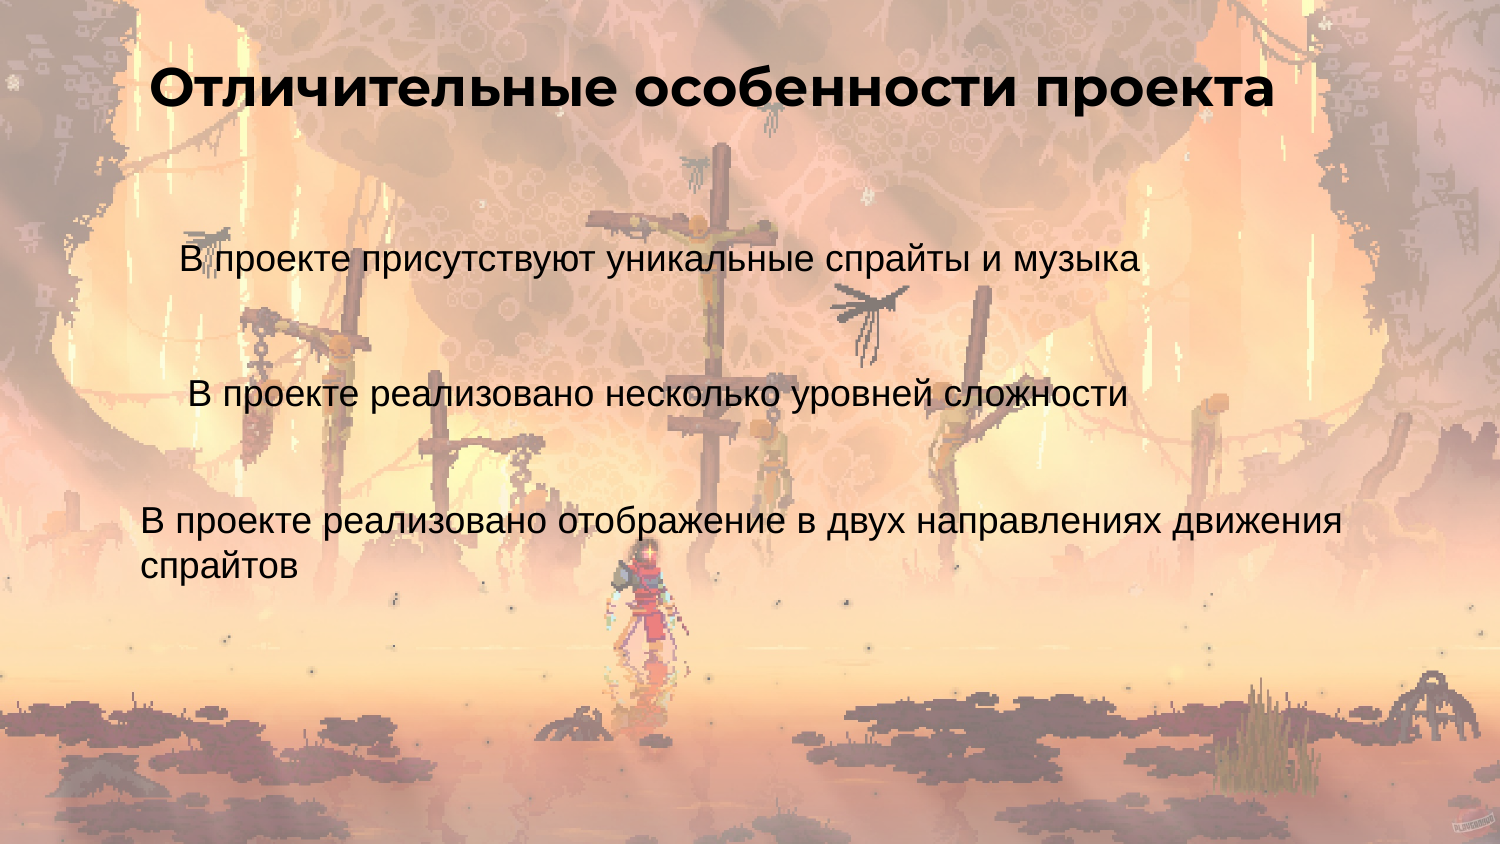

Отличительные особенности проекта
В проекте присутствуют уникальные спрайты и музыка
В проекте реализовано несколько уровней сложности
В проекте реализовано отображение в двух направлениях движения спрайтов